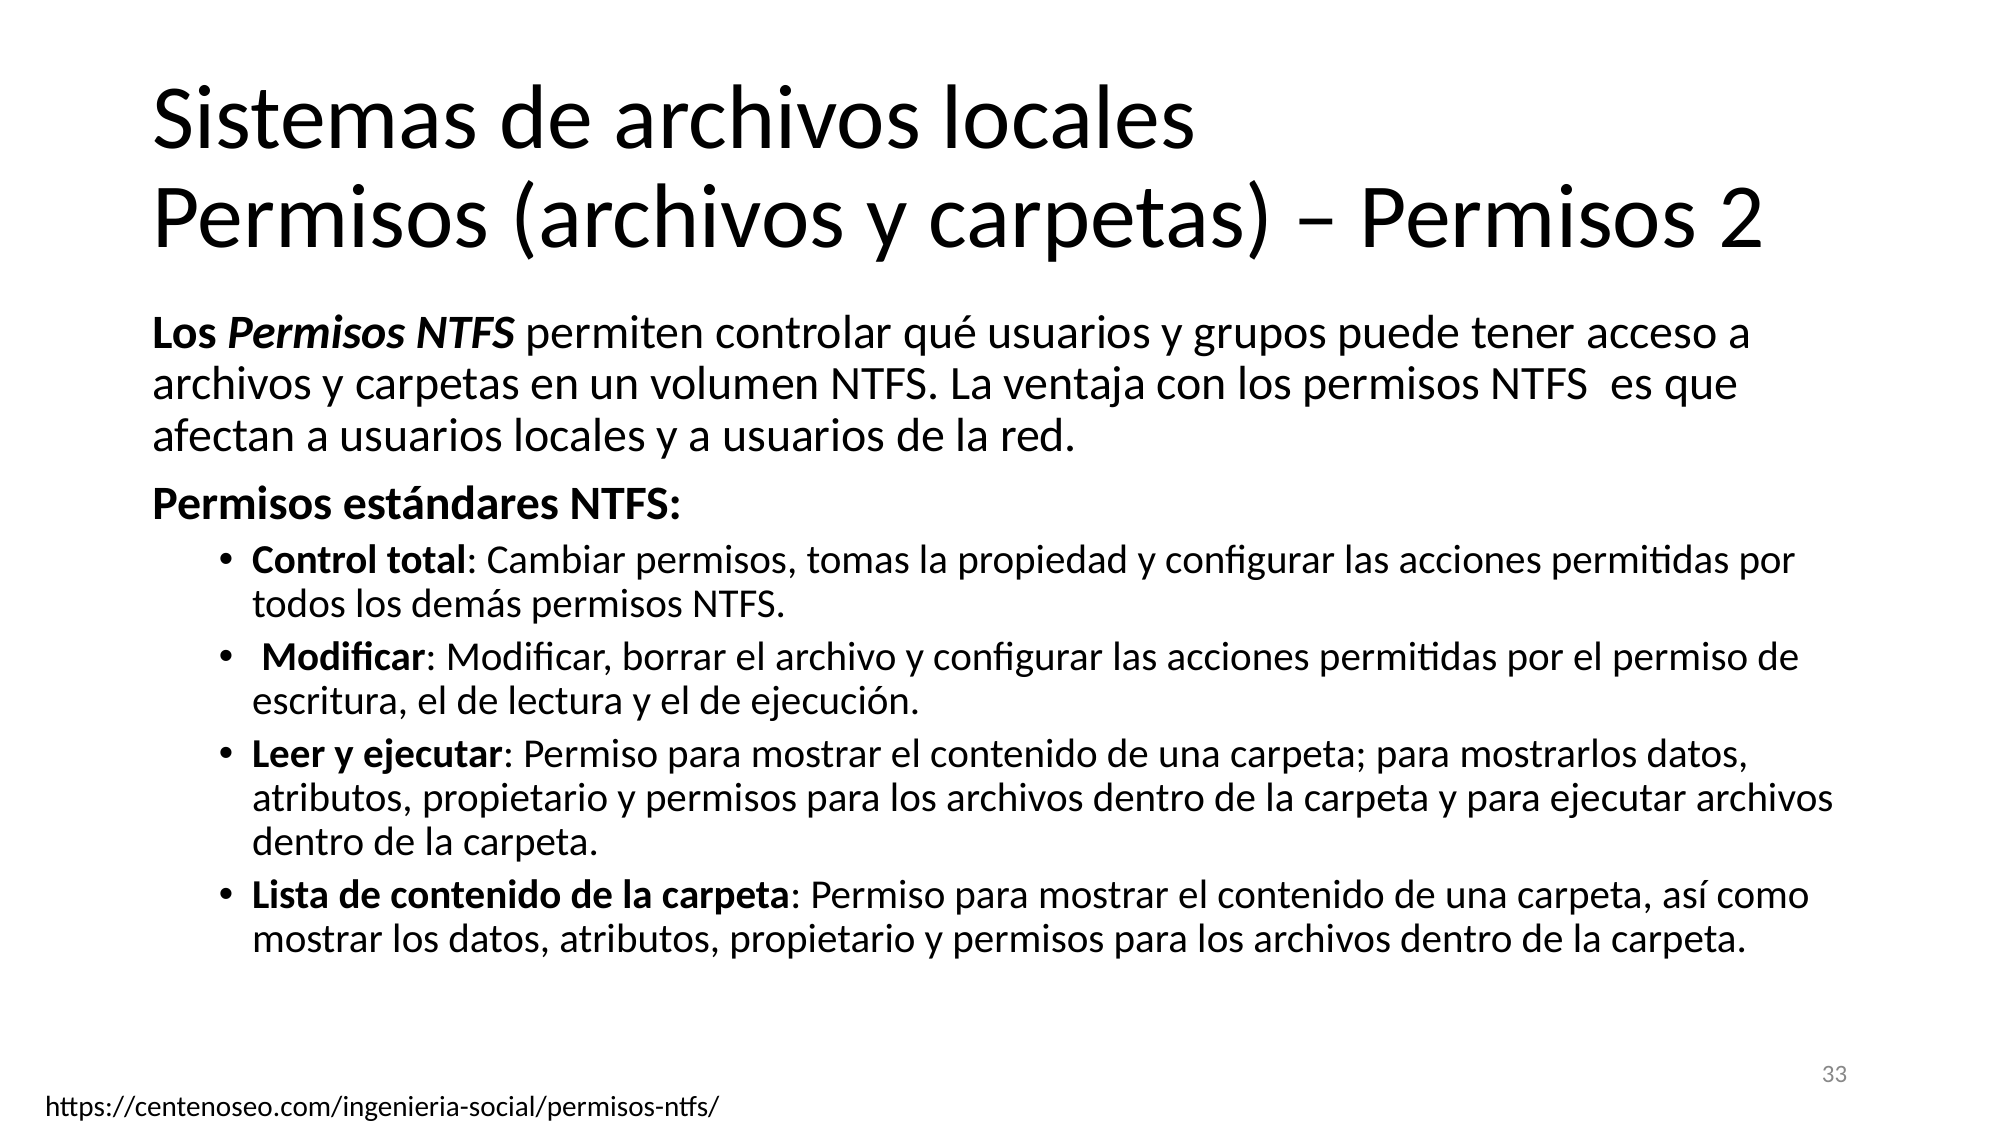

# Sistemas de archivos locales Permisos (archivos y carpetas) – Permisos 2
Los Permisos NTFS permiten controlar qué usuarios y grupos puede tener acceso a archivos y carpetas en un volumen NTFS. La ventaja con los permisos NTFS  es que afectan a usuarios locales y a usuarios de la red.
Permisos estándares NTFS:
Control total: Cambiar permisos, tomas la propiedad y configurar las acciones permitidas por todos los demás permisos NTFS.
 Modificar: Modificar, borrar el archivo y configurar las acciones permitidas por el permiso de escritura, el de lectura y el de ejecución.
Leer y ejecutar: Permiso para mostrar el contenido de una carpeta; para mostrarlos datos, atributos, propietario y permisos para los archivos dentro de la carpeta y para ejecutar archivos dentro de la carpeta.
Lista de contenido de la carpeta: Permiso para mostrar el contenido de una carpeta, así como mostrar los datos, atributos, propietario y permisos para los archivos dentro de la carpeta.

33
https://centenoseo.com/ingenieria-social/permisos-ntfs/